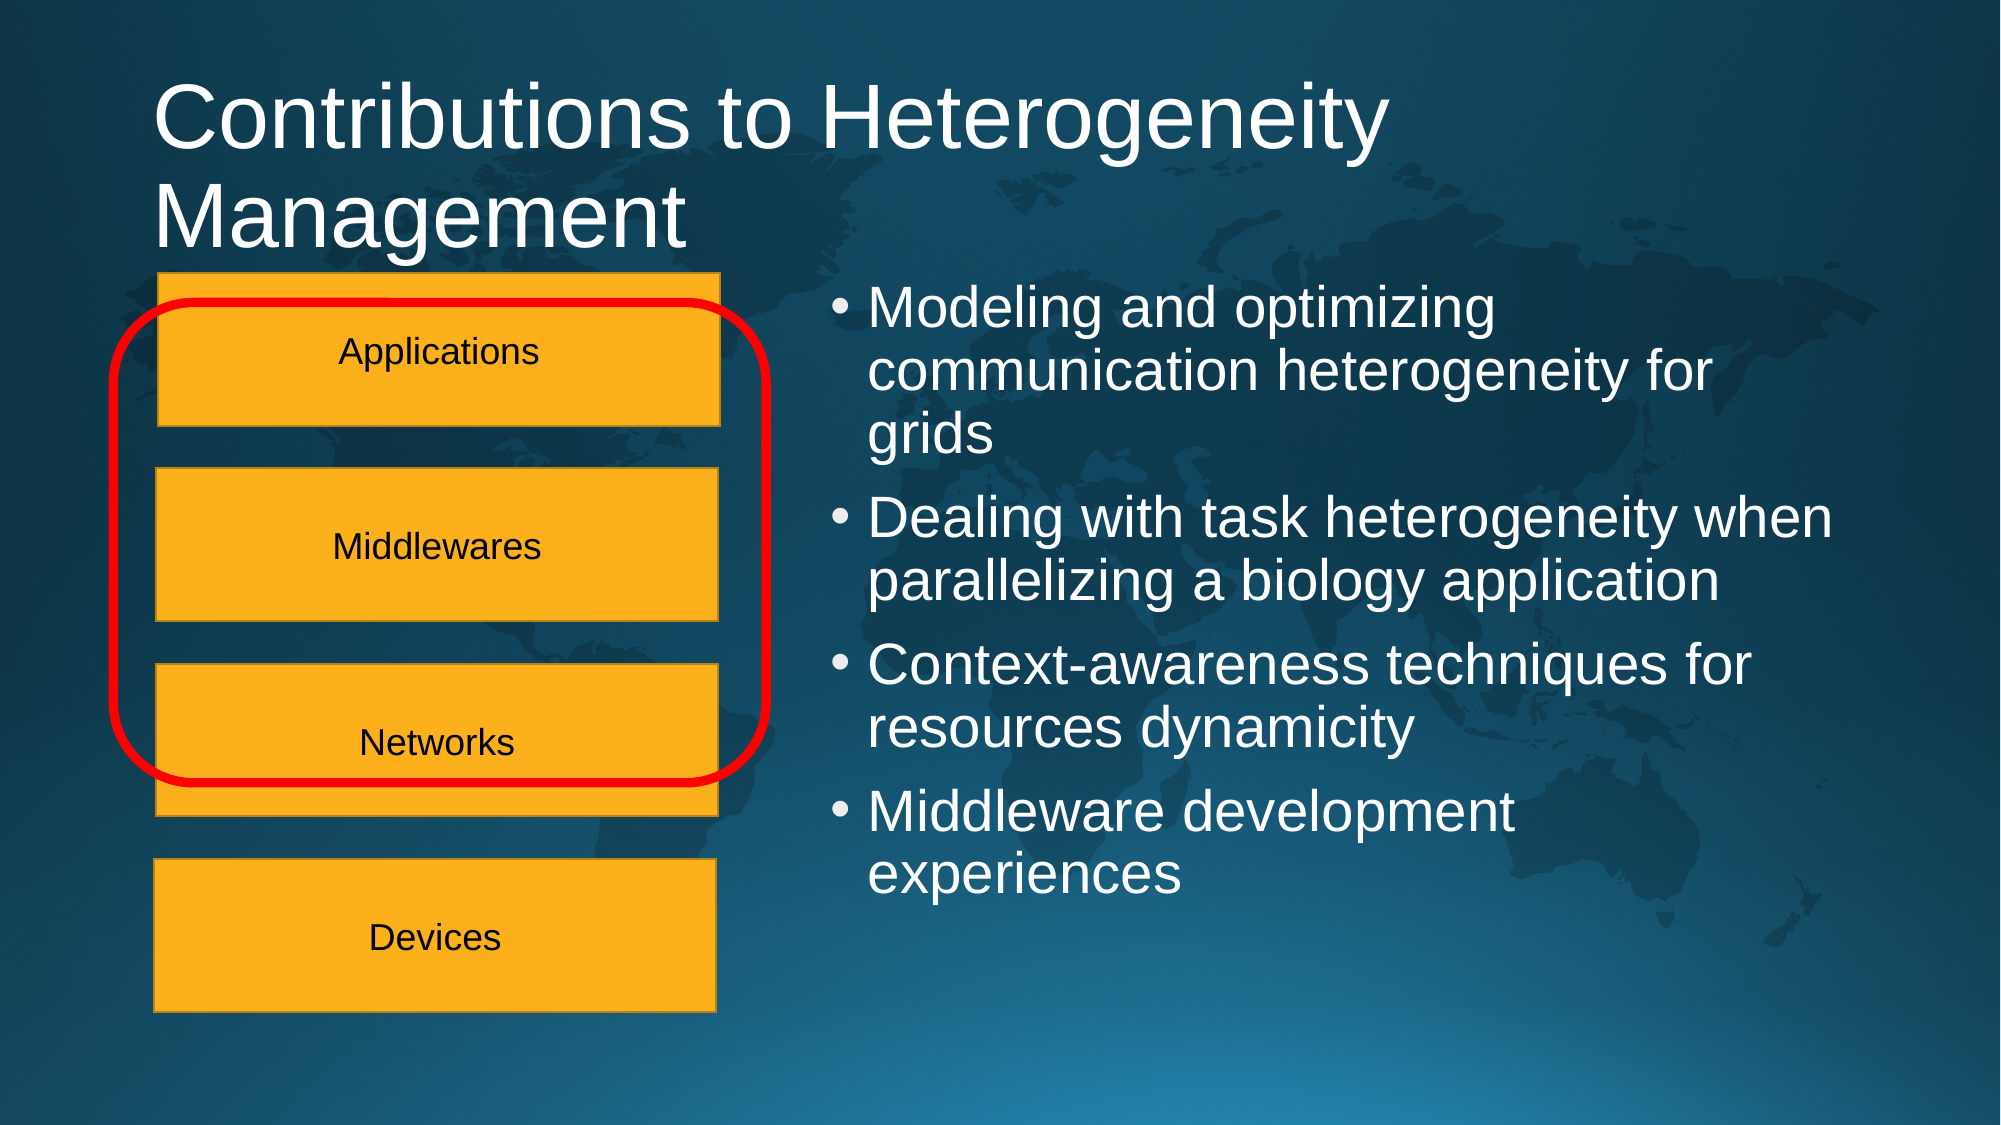

# Contributions to Heterogeneity Management
Modeling and optimizing communication heterogeneity for grids
Dealing with task heterogeneity when parallelizing a biology application
Context-awareness techniques for resources dynamicity
Middleware development experiences
Applications

Middlewares
Networks
Devices